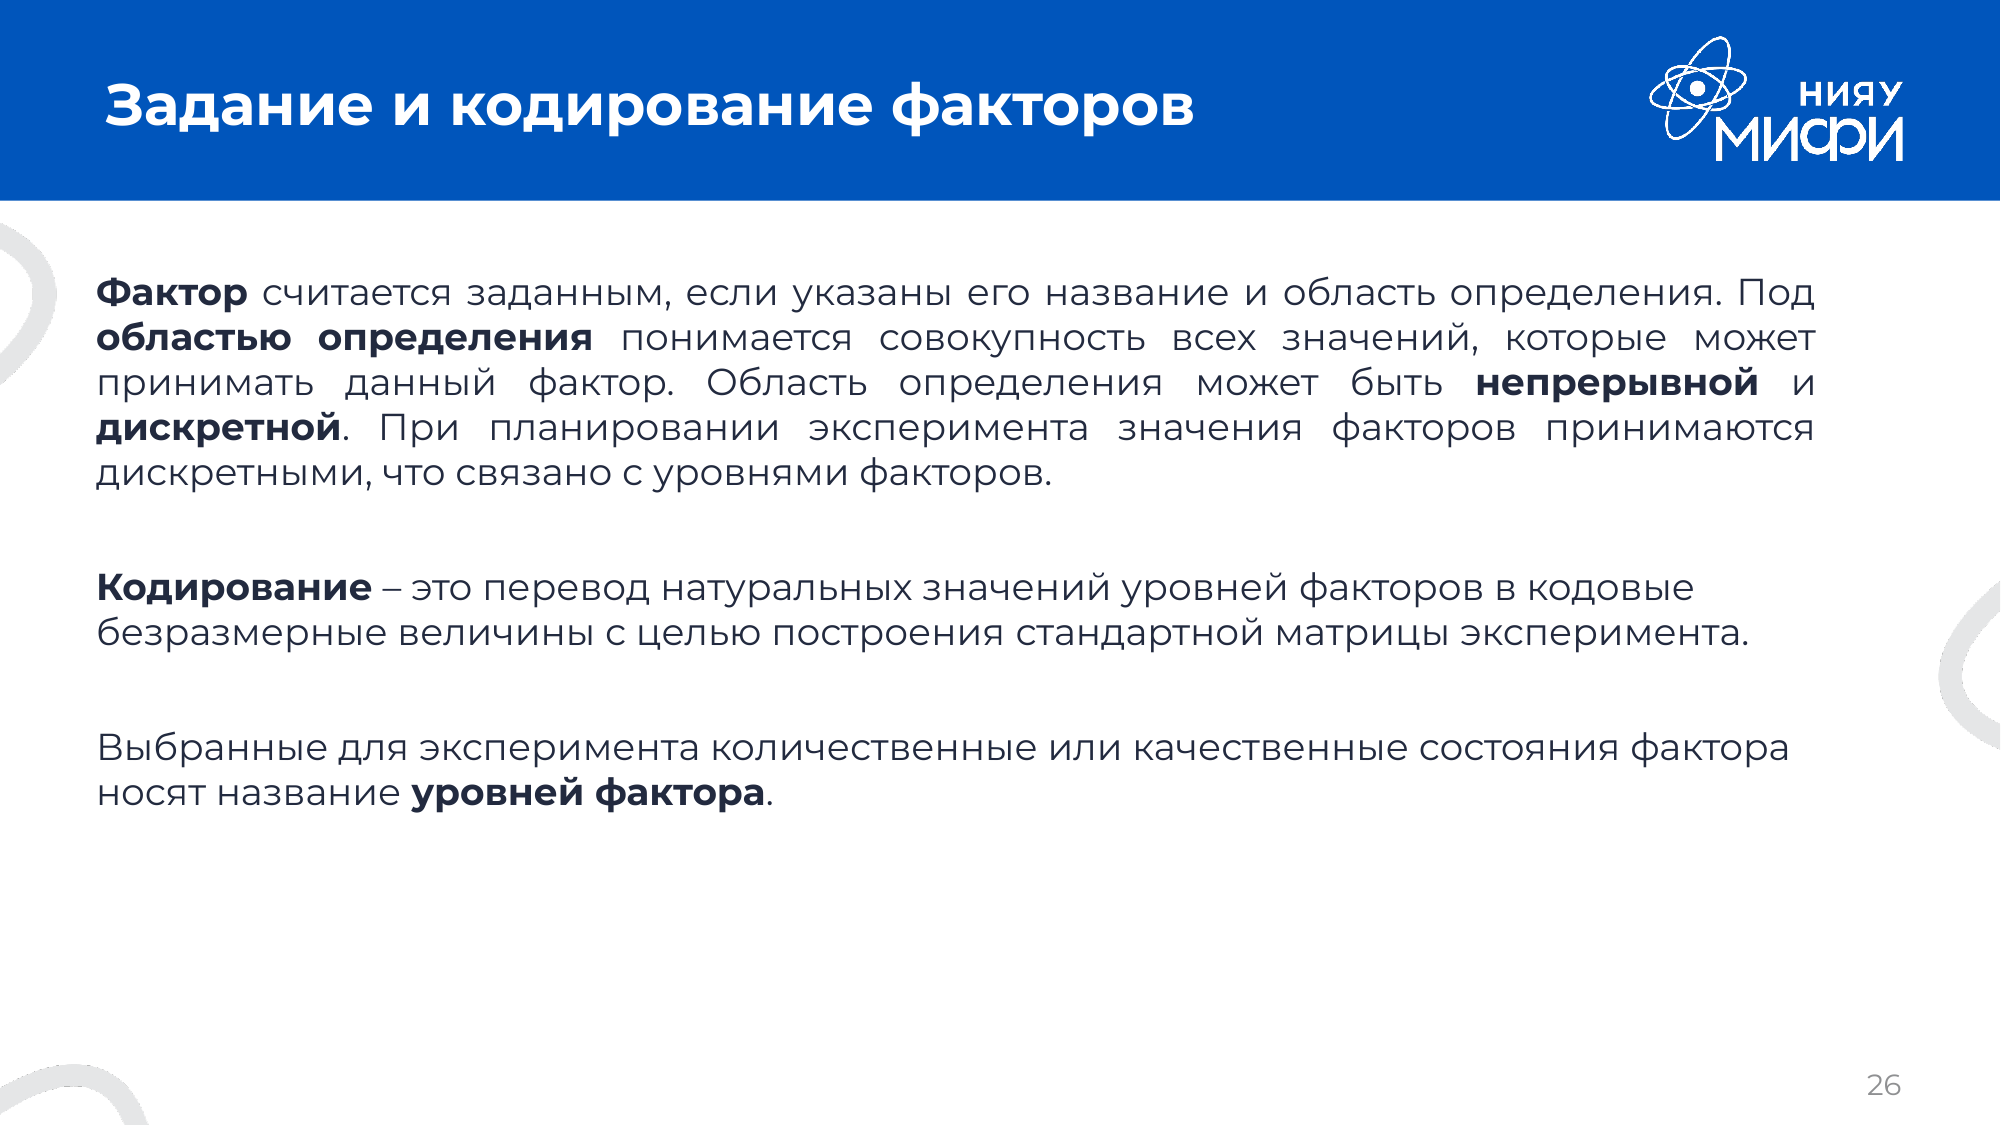

# Задание и кодирование факторов
Фактор считается заданным, если указаны его название и область определения. Под областью определения понимается совокупность всех значений, которые может принимать данный фактор. Область определения может быть непрерывной и дискретной. При планировании эксперимента значения факторов принимаются дискретными, что связано с уровнями факторов.

Кодирование – это перевод натуральных значений уровней факторов в кодовые безразмерные величины с целью построения стандартной матрицы эксперимента.

Выбранные для эксперимента количественные или качественные состояния фактора носят название уровней фактора.